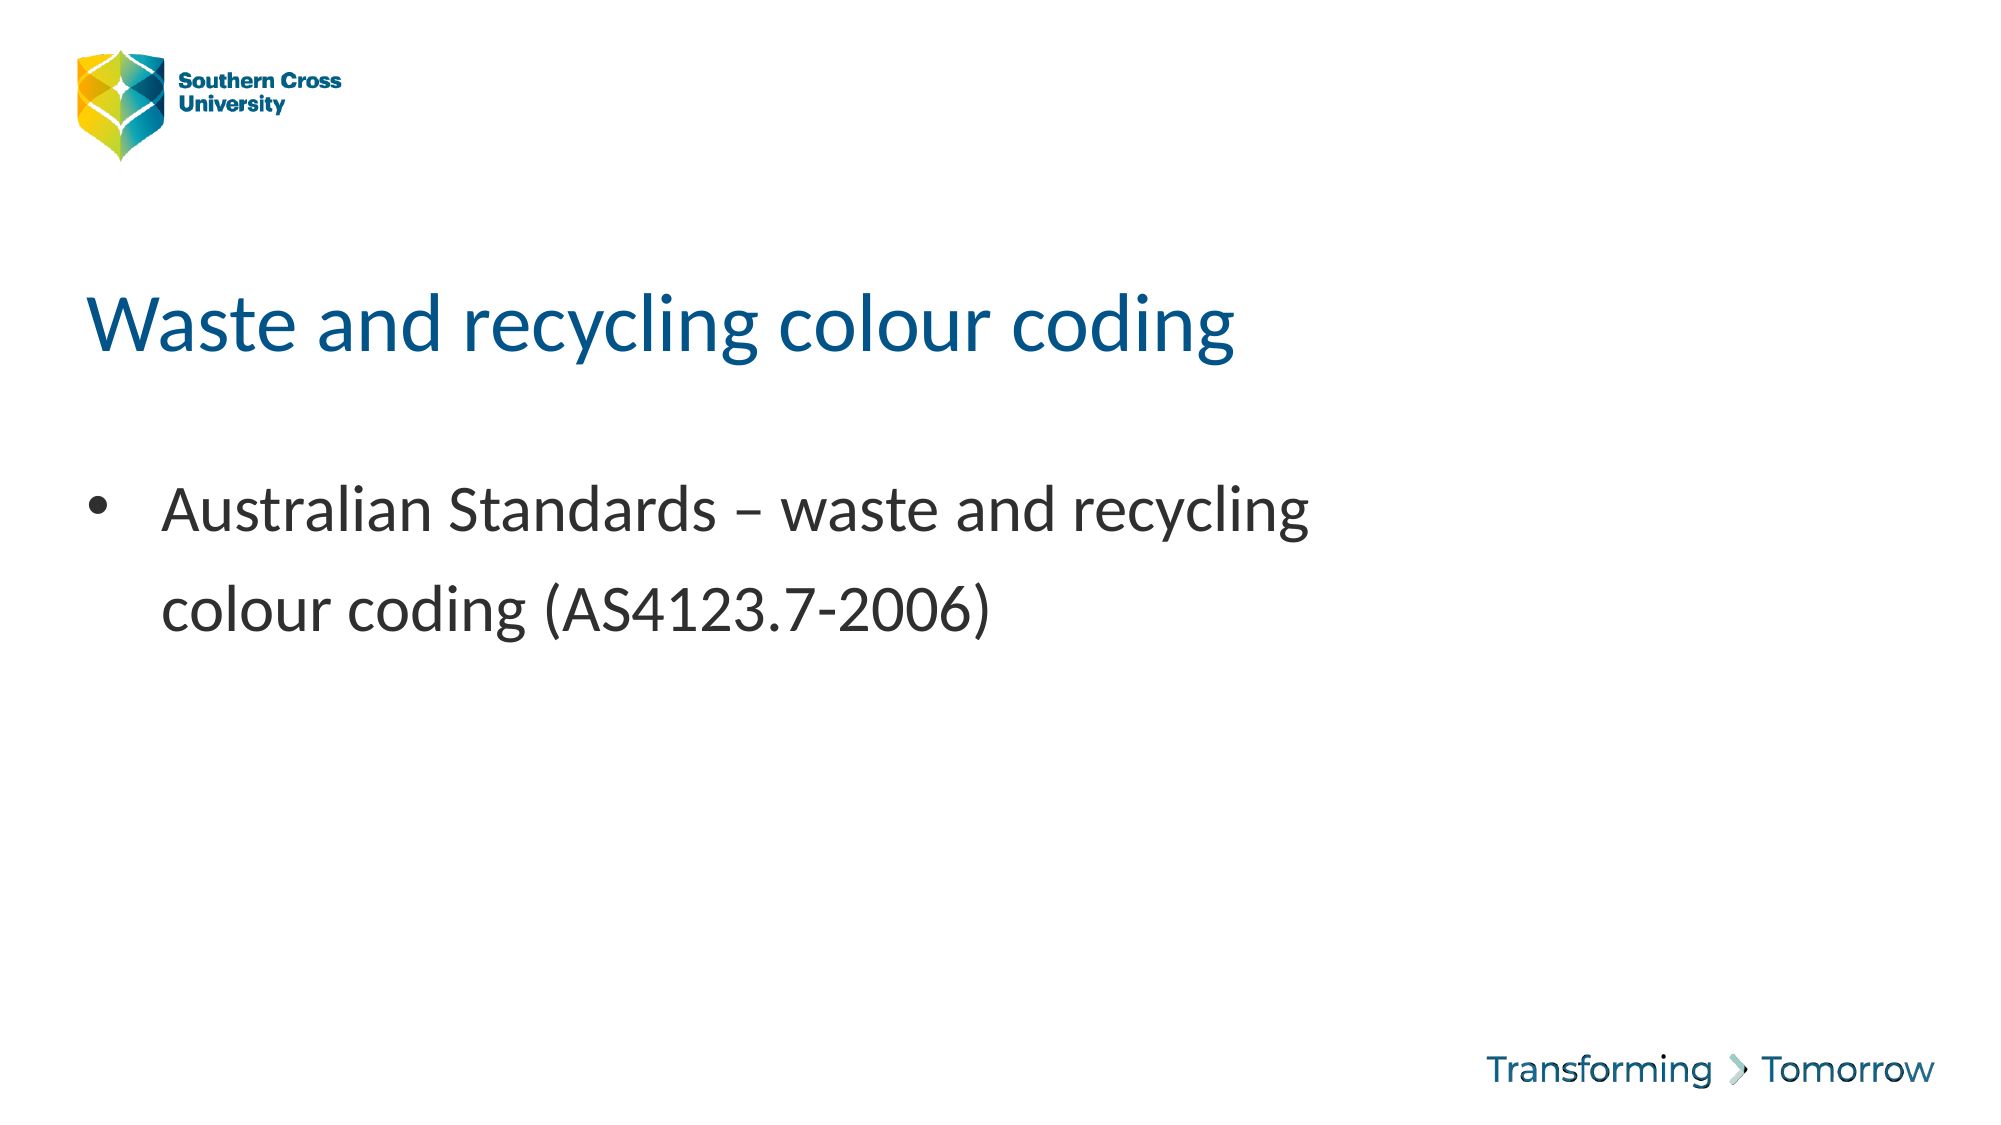

# Waste and recycling colour coding
Australian Standards – waste and recycling colour coding (AS4123.7-2006)